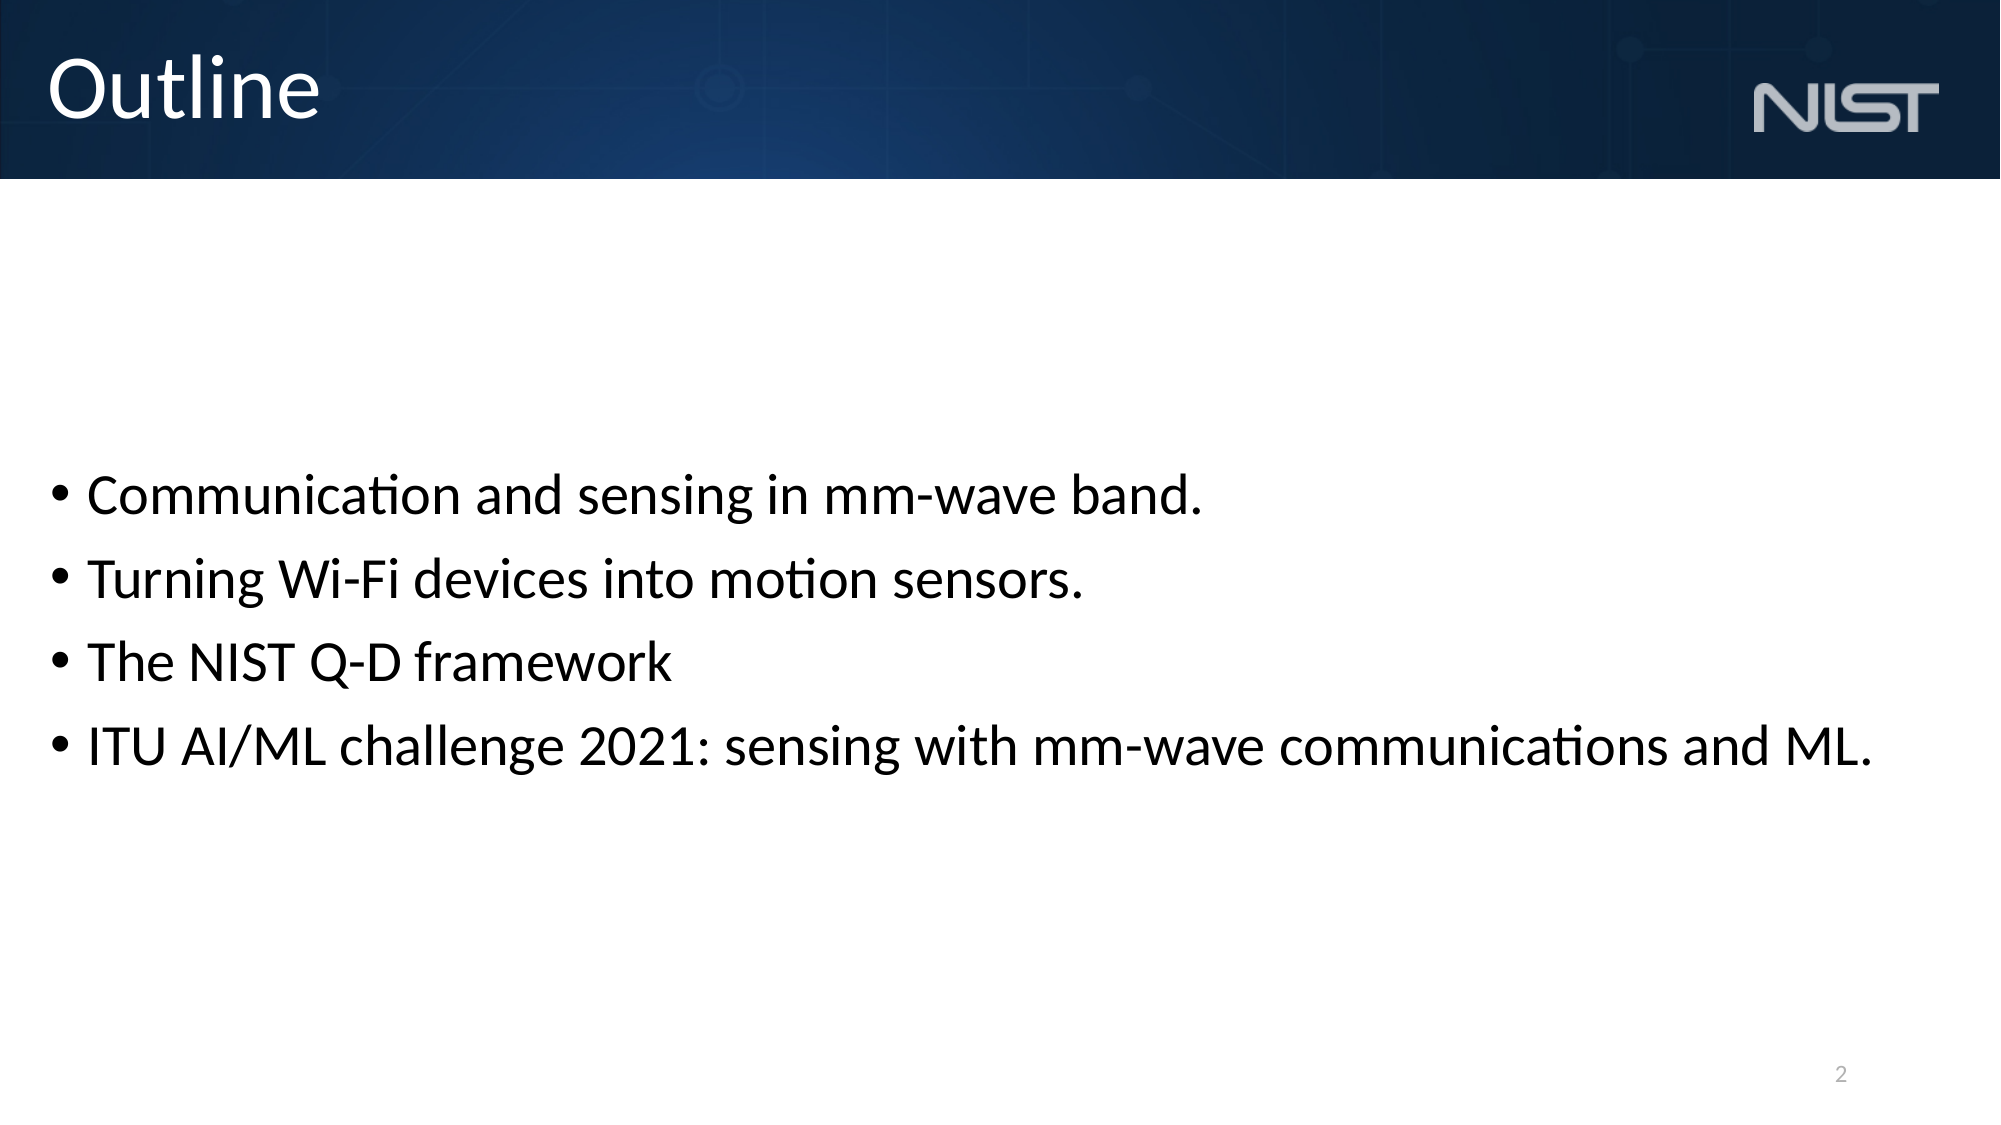

# Outline
Communication and sensing in mm-wave band.
Turning Wi-Fi devices into motion sensors.
The NIST Q-D framework
ITU AI/ML challenge 2021: sensing with mm-wave communications and ML.
2